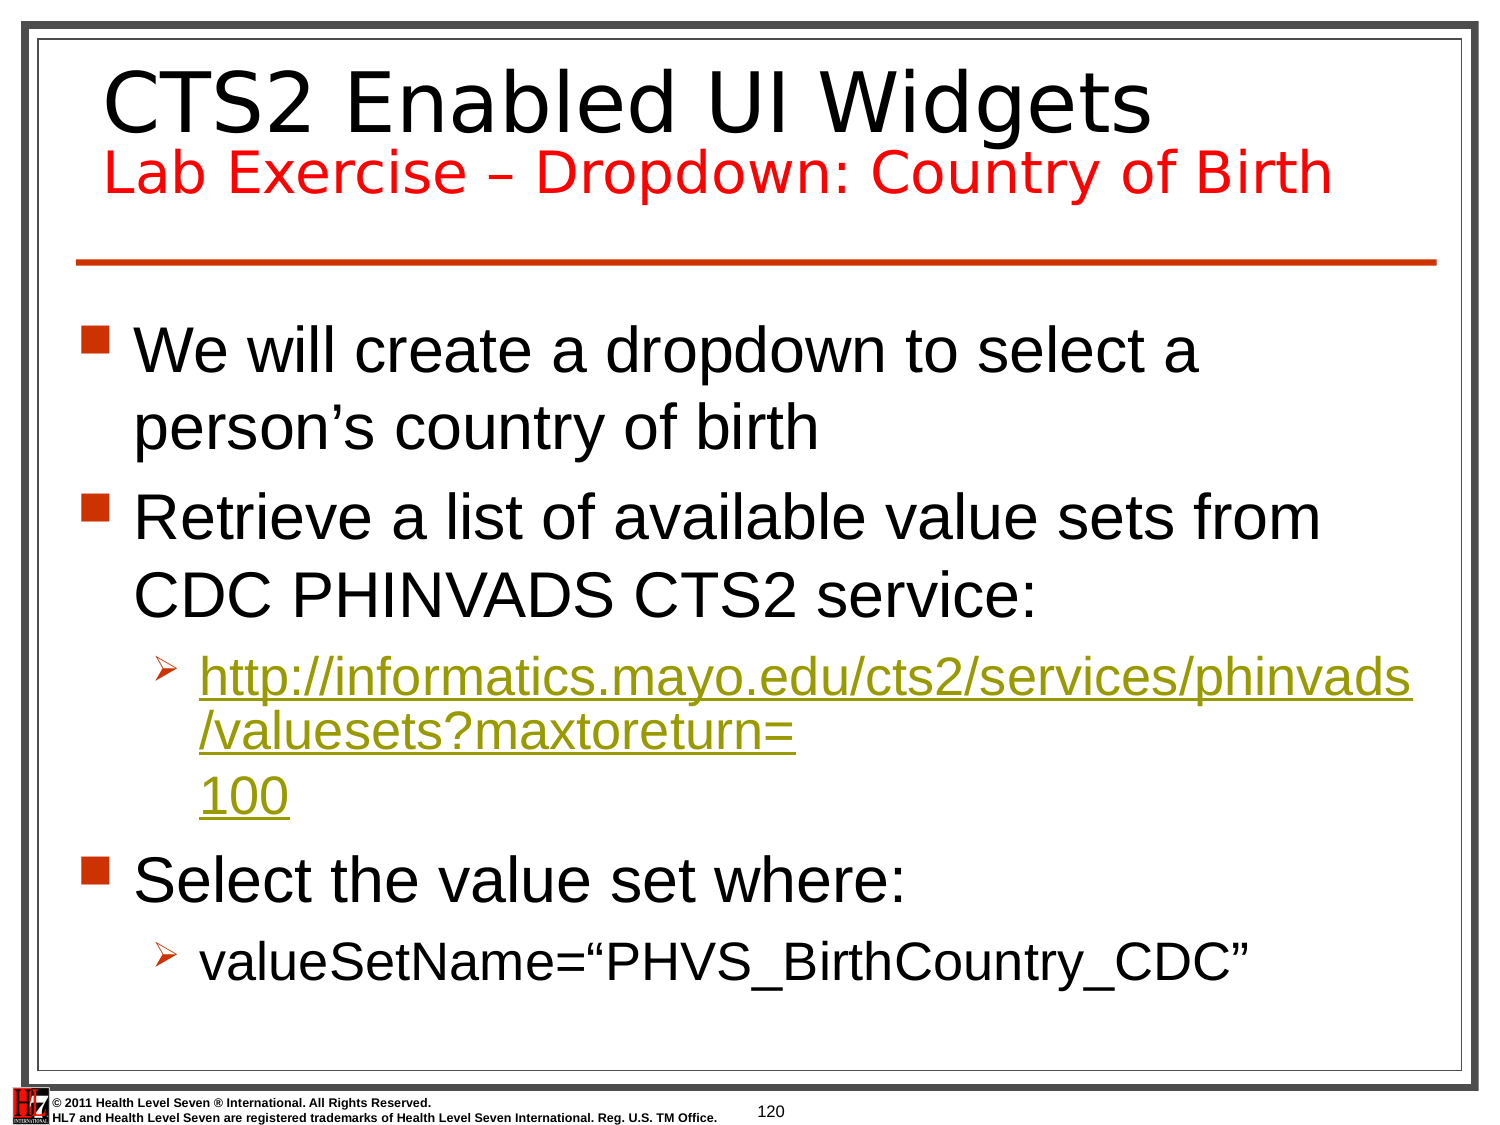

# CTS2 Enabled UI Widgets Lab Exercise – Dropdown: Country of Birth
We will create a dropdown to select a person’s country of birth
Retrieve a list of available value sets from CDC PHINVADS CTS2 service:
http://informatics.mayo.edu/cts2/services/phinvads/valuesets?maxtoreturn=100
Select the value set where:
valueSetName=“PHVS_BirthCountry_CDC”

120